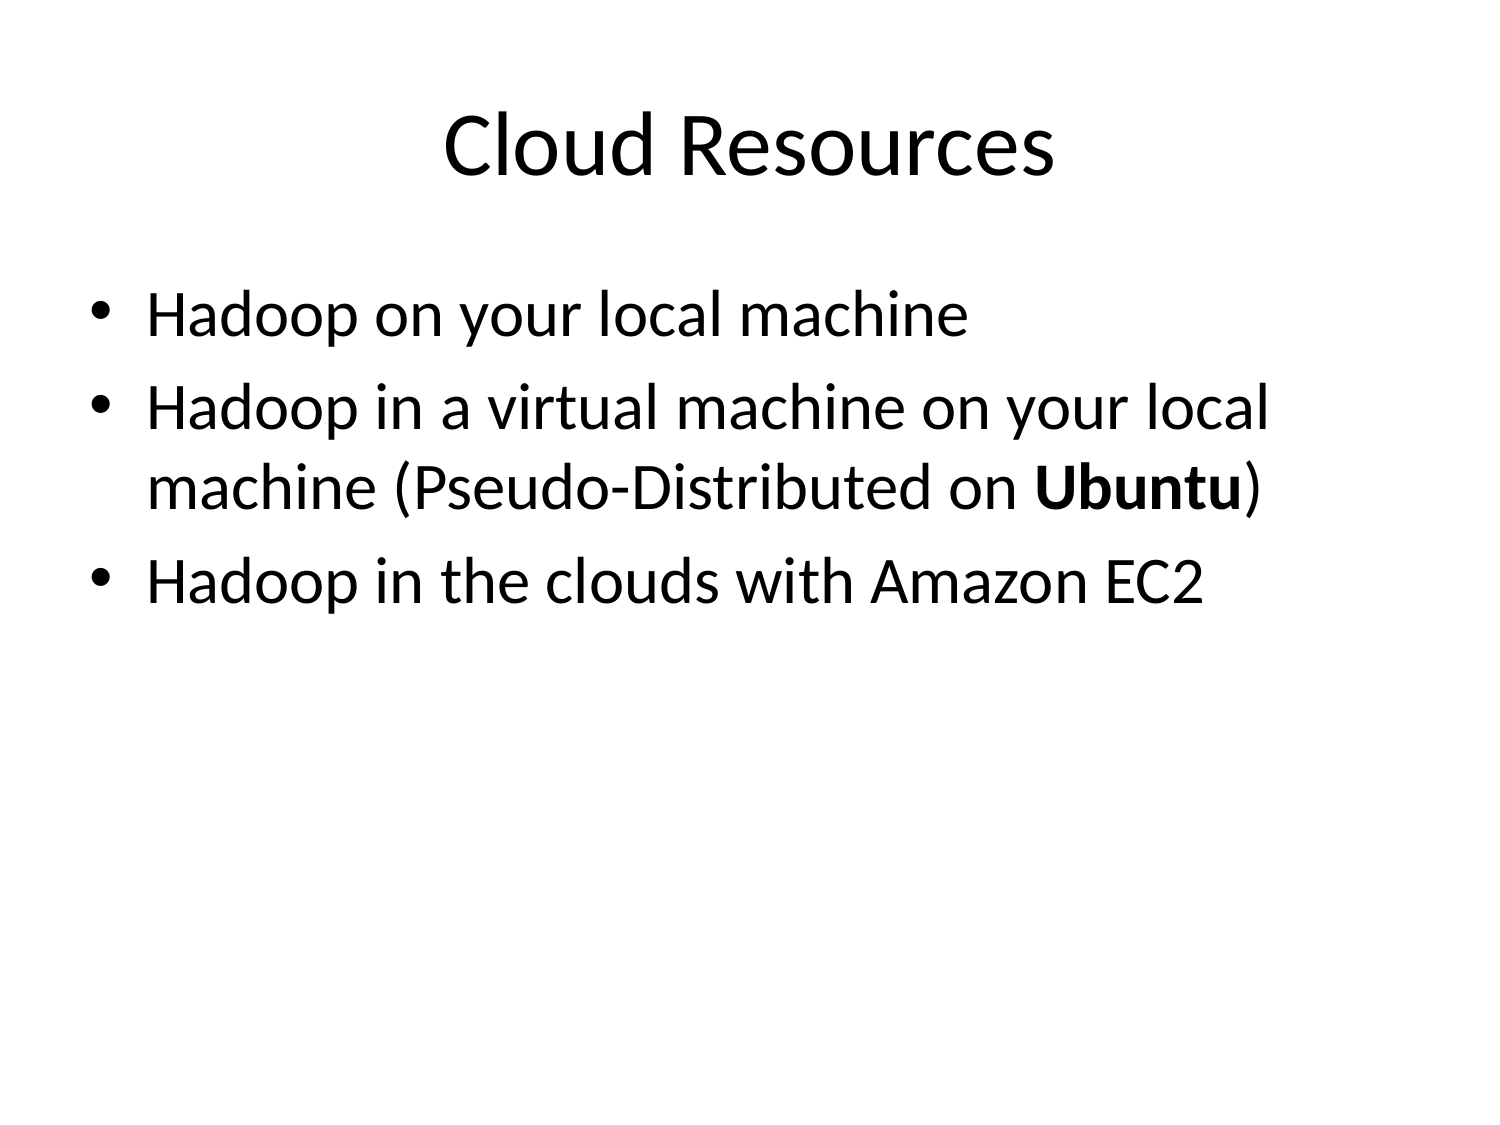

Cloud Resources
Hadoop on your local machine
Hadoop in a virtual machine on your local machine (Pseudo-Distributed on Ubuntu)
Hadoop in the clouds with Amazon EC2